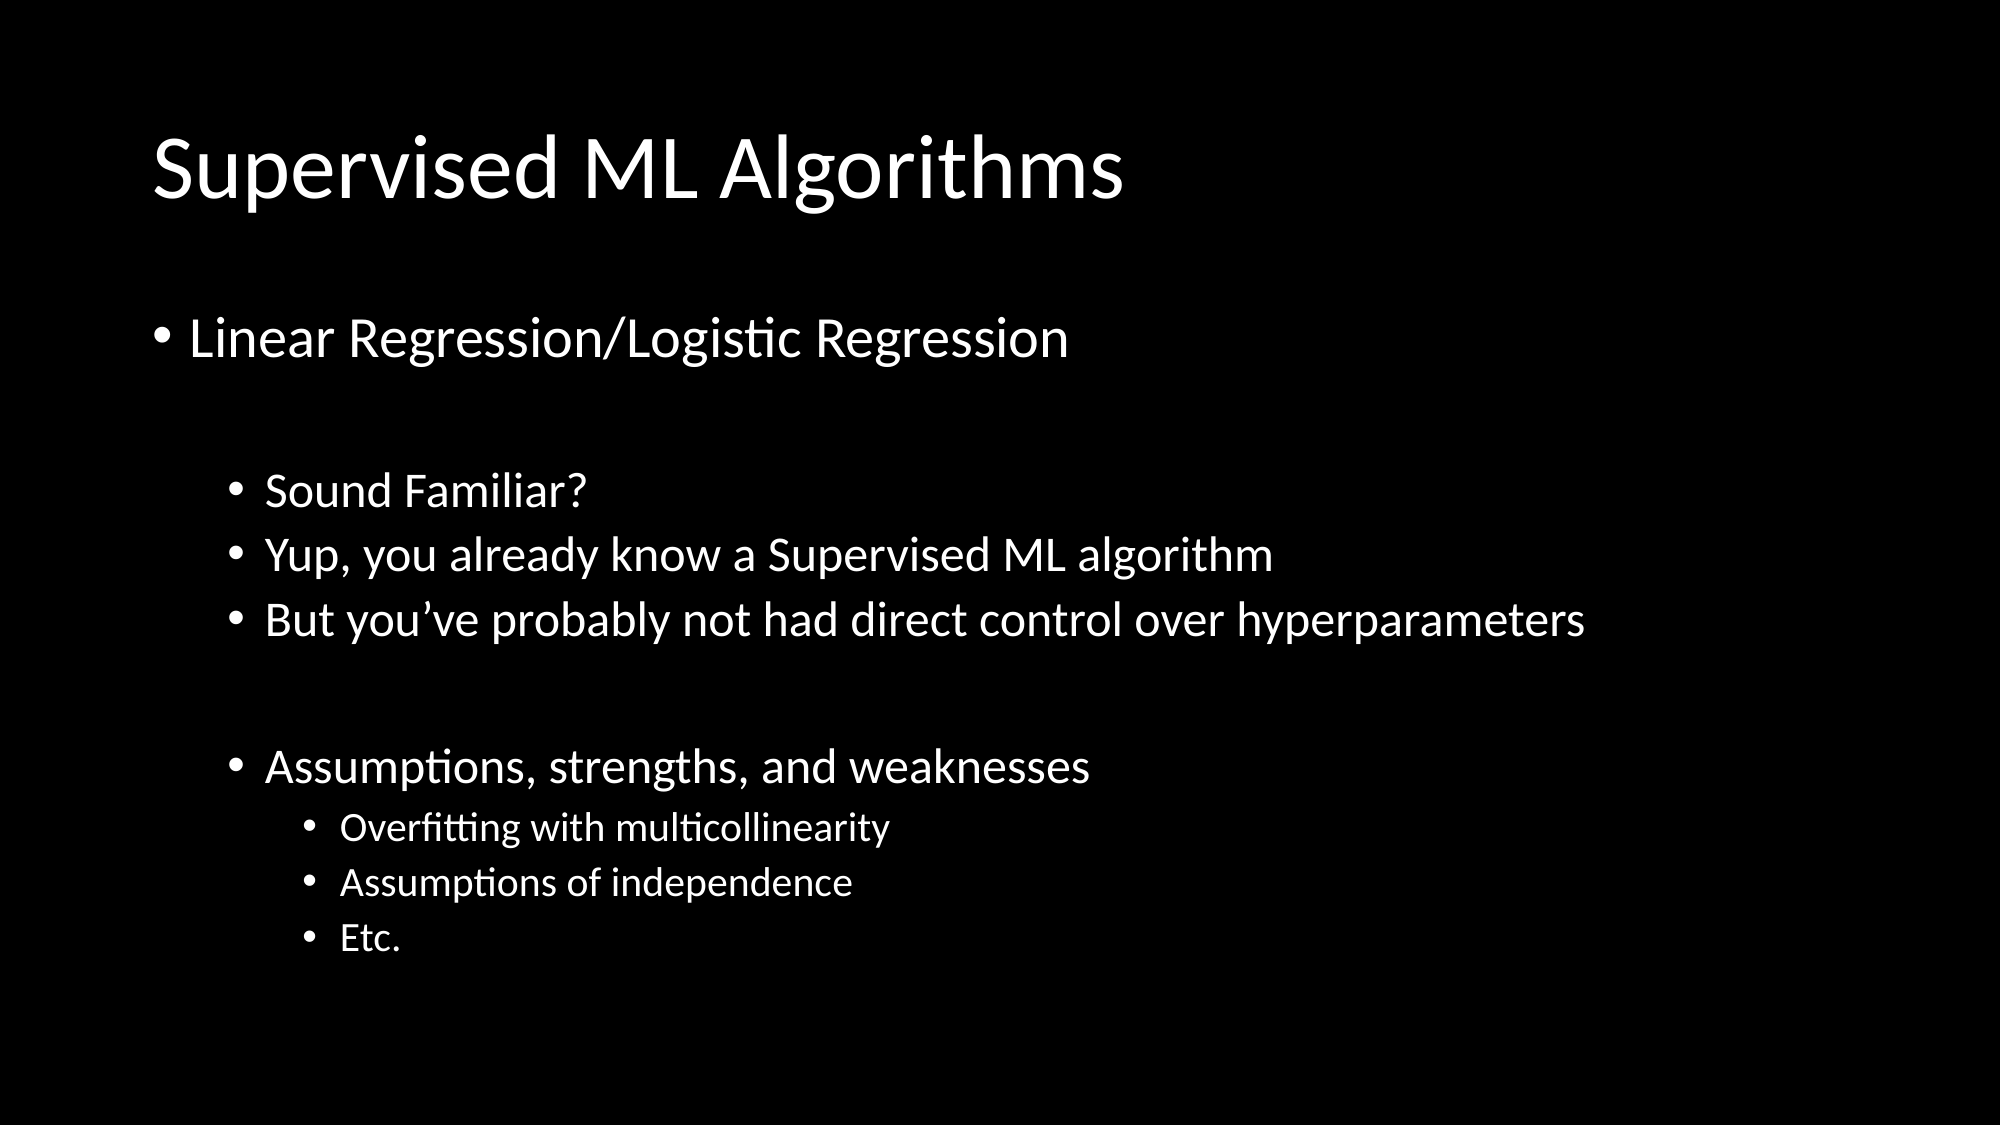

# Supervised ML Algorithms
Linear Regression/Logistic Regression

Sound Familiar?
Yup, you already know a Supervised ML algorithm
But you’ve probably not had direct control over hyperparameters

Assumptions, strengths, and weaknesses
Overfitting with multicollinearity
Assumptions of independence
Etc.